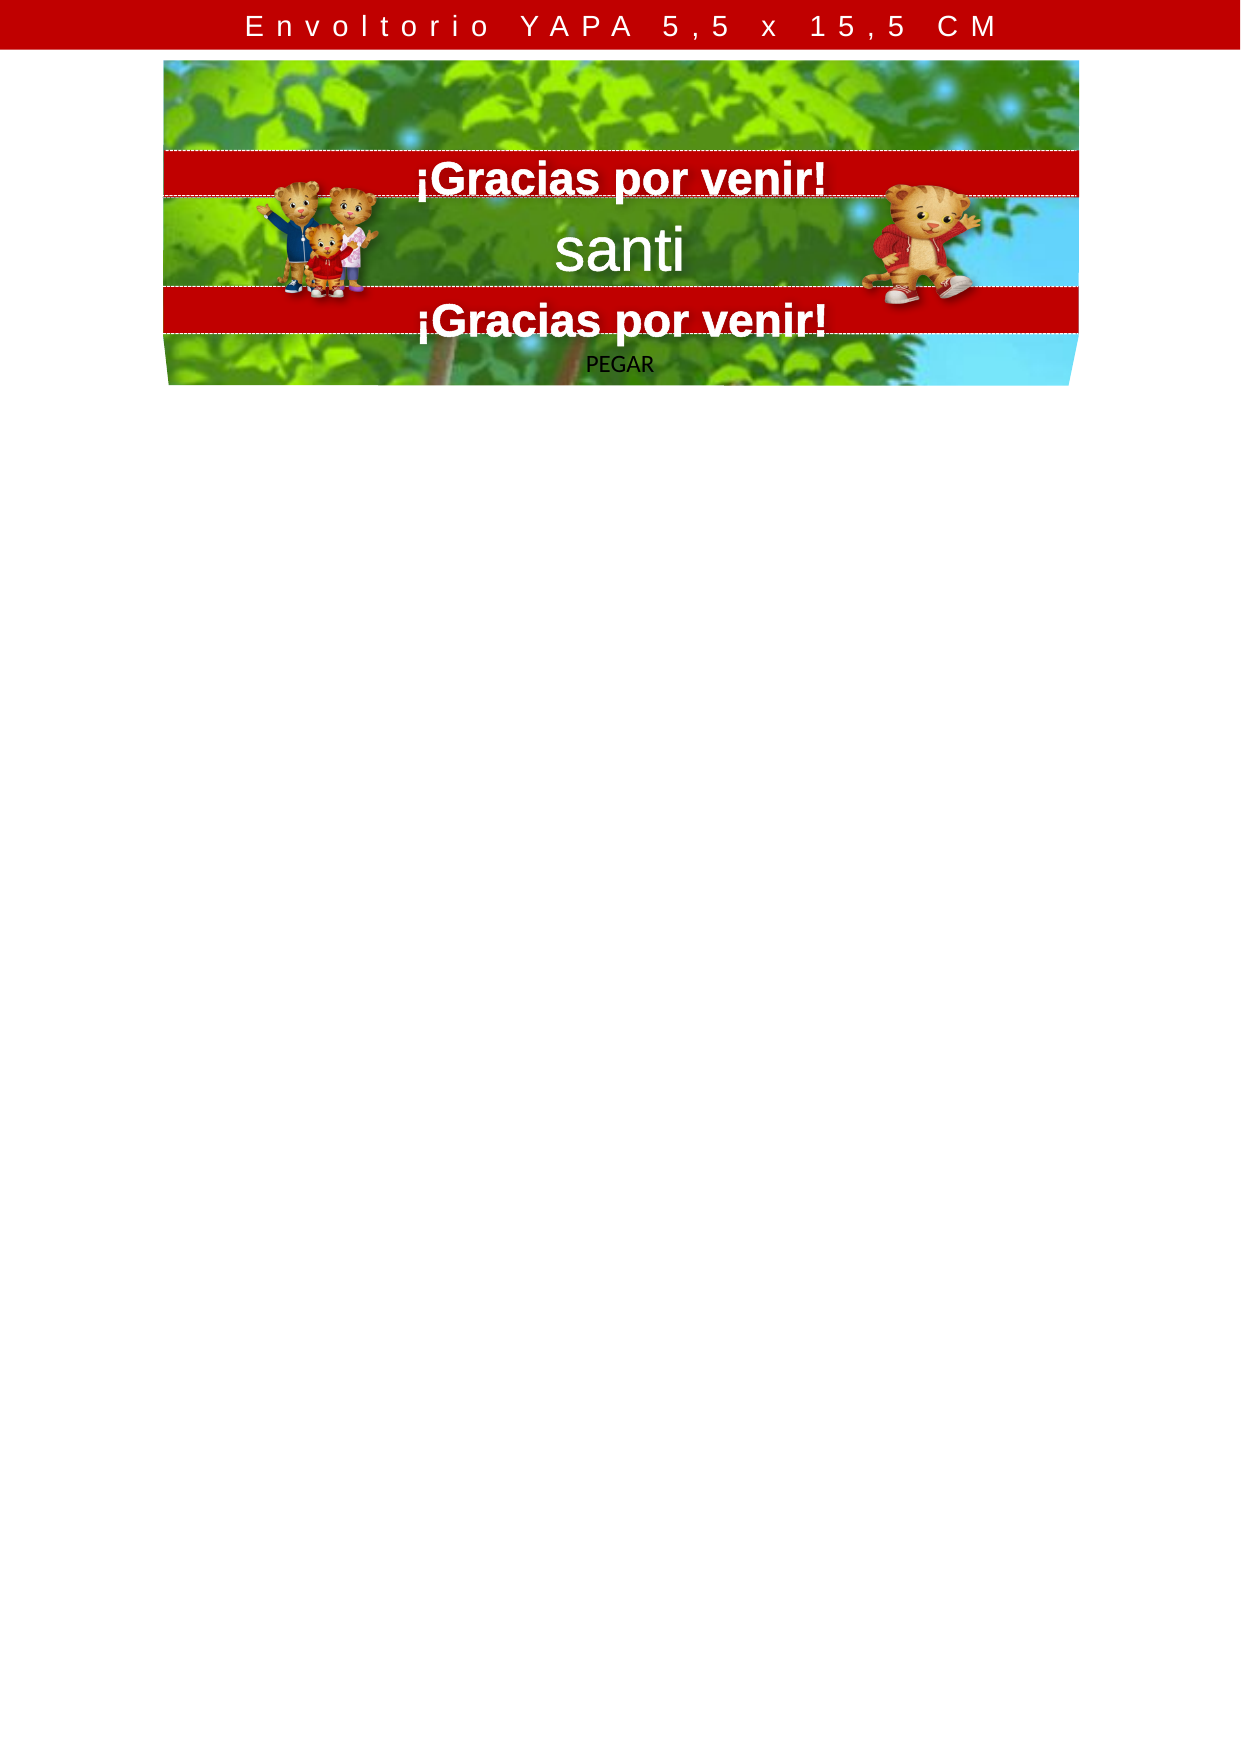

Envoltorio YAPA 5,5 x 15,5 CM

¡Gracias por venir!

santi

¡Gracias por venir!
PEGAR

¡Gracias por venir!

¡Gracias por venir!

PEGAR

¡Gracias por venir!

¡Gracias por venir!

PEGAR

¡Gracias por venir!

¡Gracias por venir!

PEGAR

¡Gracias por venir!

¡Gracias por venir!

PEGAR